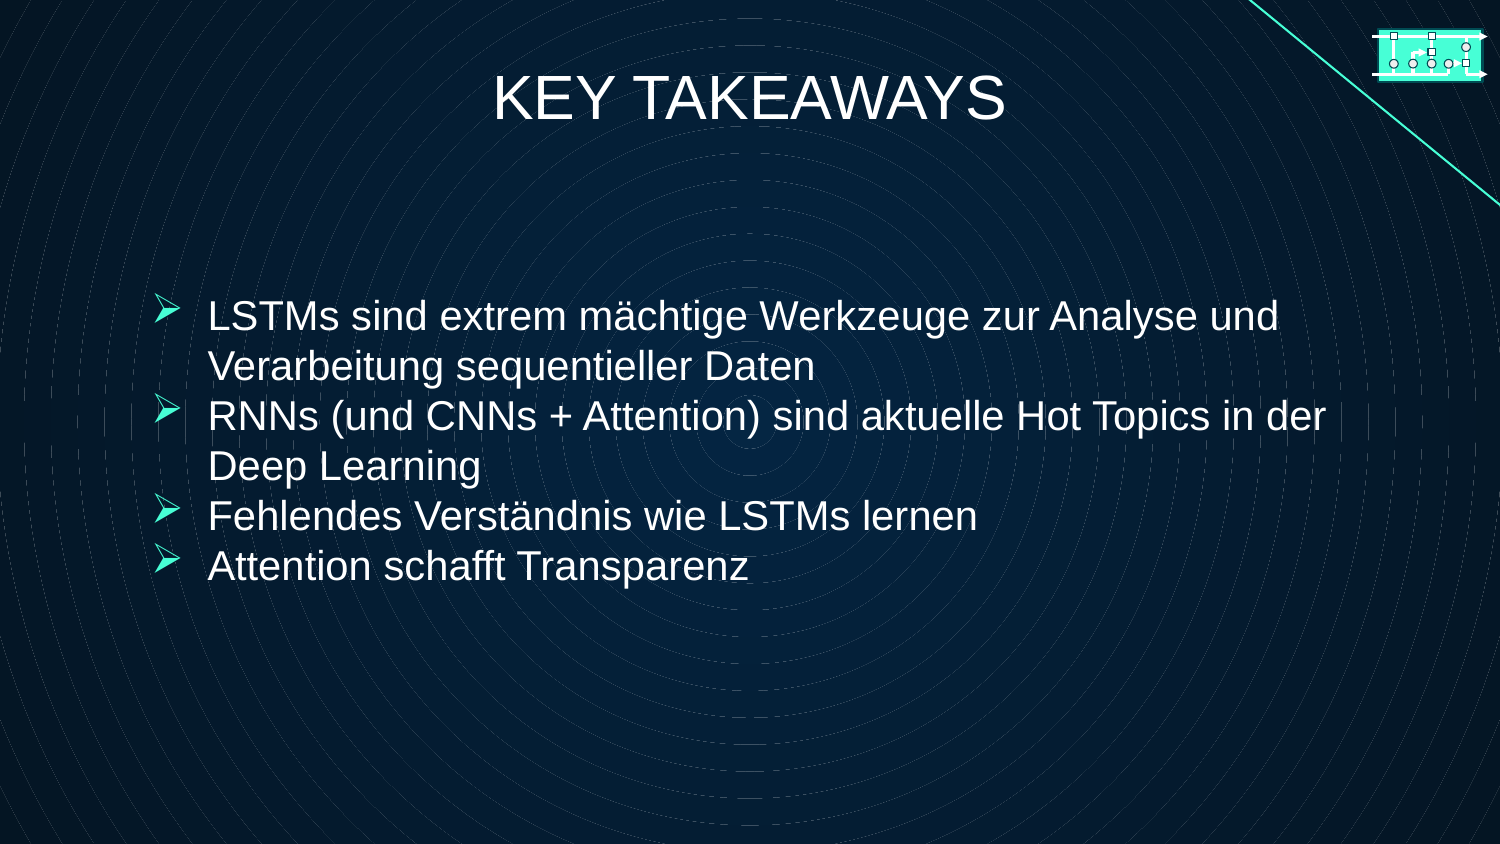

KEY TAKEAWAYS
LSTMs sind extrem mächtige Werkzeuge zur Analyse und Verarbeitung sequentieller Daten
RNNs (und CNNs + Attention) sind aktuelle Hot Topics in der Deep Learning
Fehlendes Verständnis wie LSTMs lernen
Attention schafft Transparenz